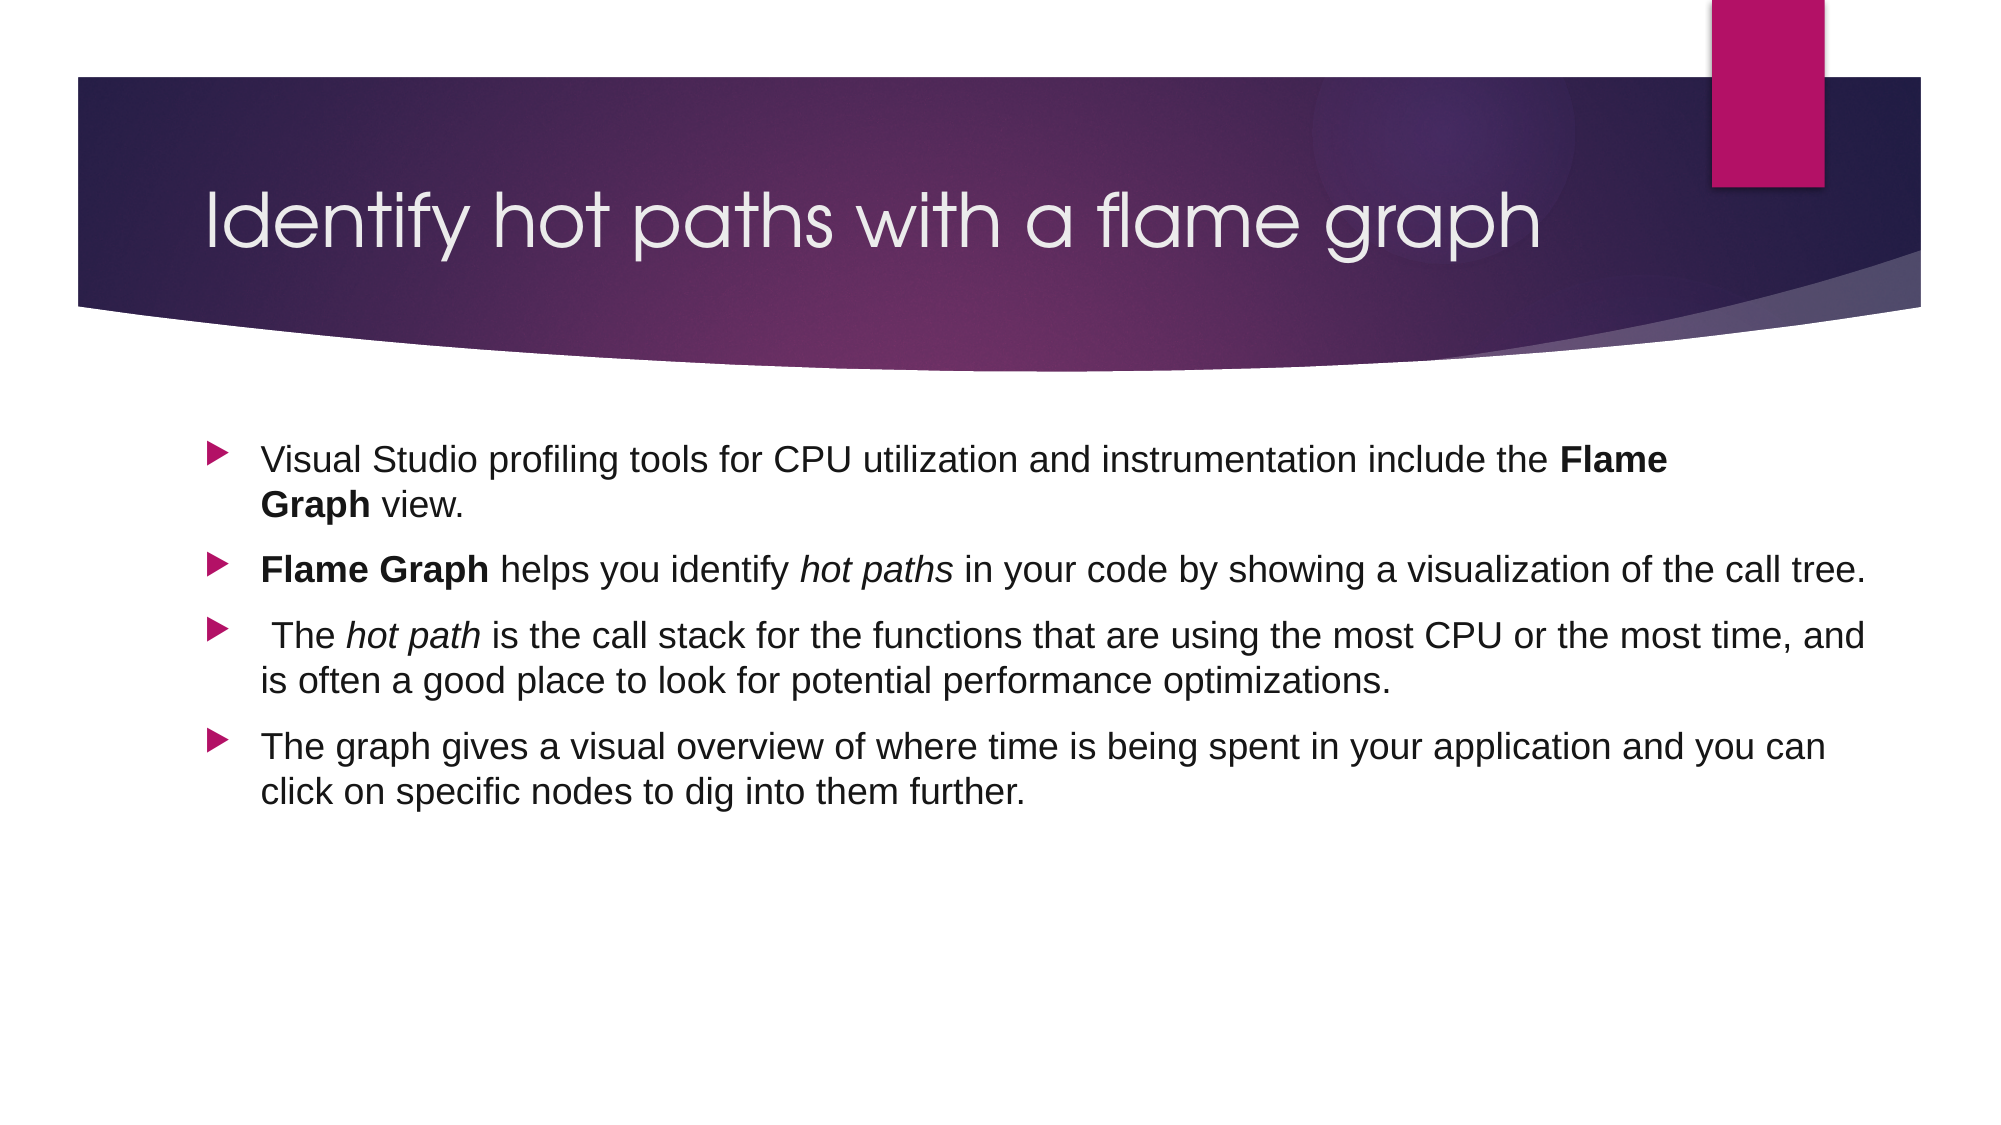

# Identify hot paths with a flame graph
Visual Studio profiling tools for CPU utilization and instrumentation include the Flame Graph view.
Flame Graph helps you identify hot paths in your code by showing a visualization of the call tree.
 The hot path is the call stack for the functions that are using the most CPU or the most time, and is often a good place to look for potential performance optimizations.
The graph gives a visual overview of where time is being spent in your application and you can click on specific nodes to dig into them further.